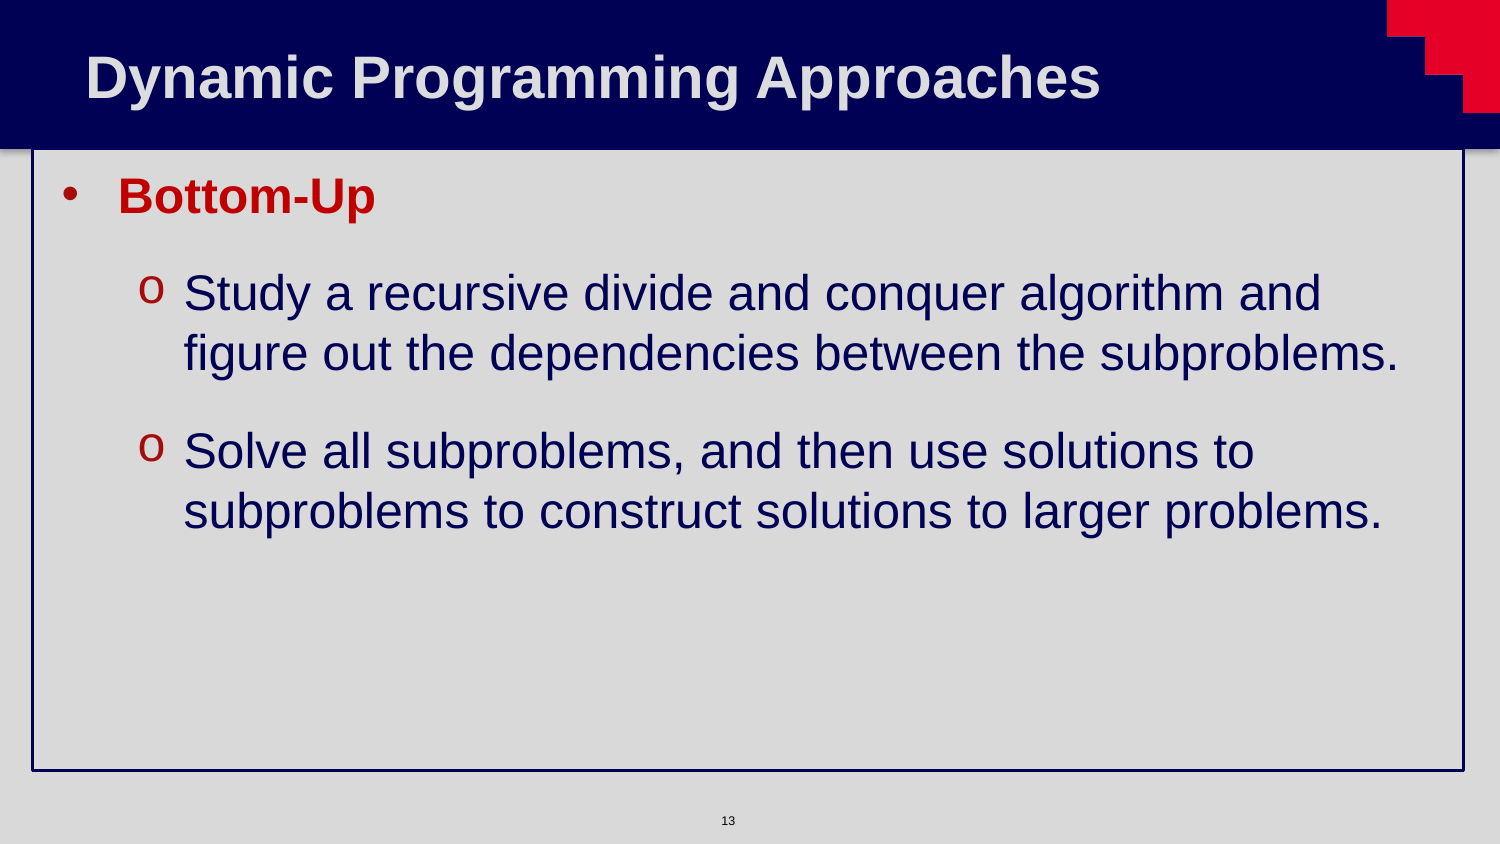

# Dynamic Programming Approaches
Bottom-Up
Study a recursive divide and conquer algorithm and figure out the dependencies between the subproblems.
Solve all subproblems, and then use solutions to subproblems to construct solutions to larger problems.